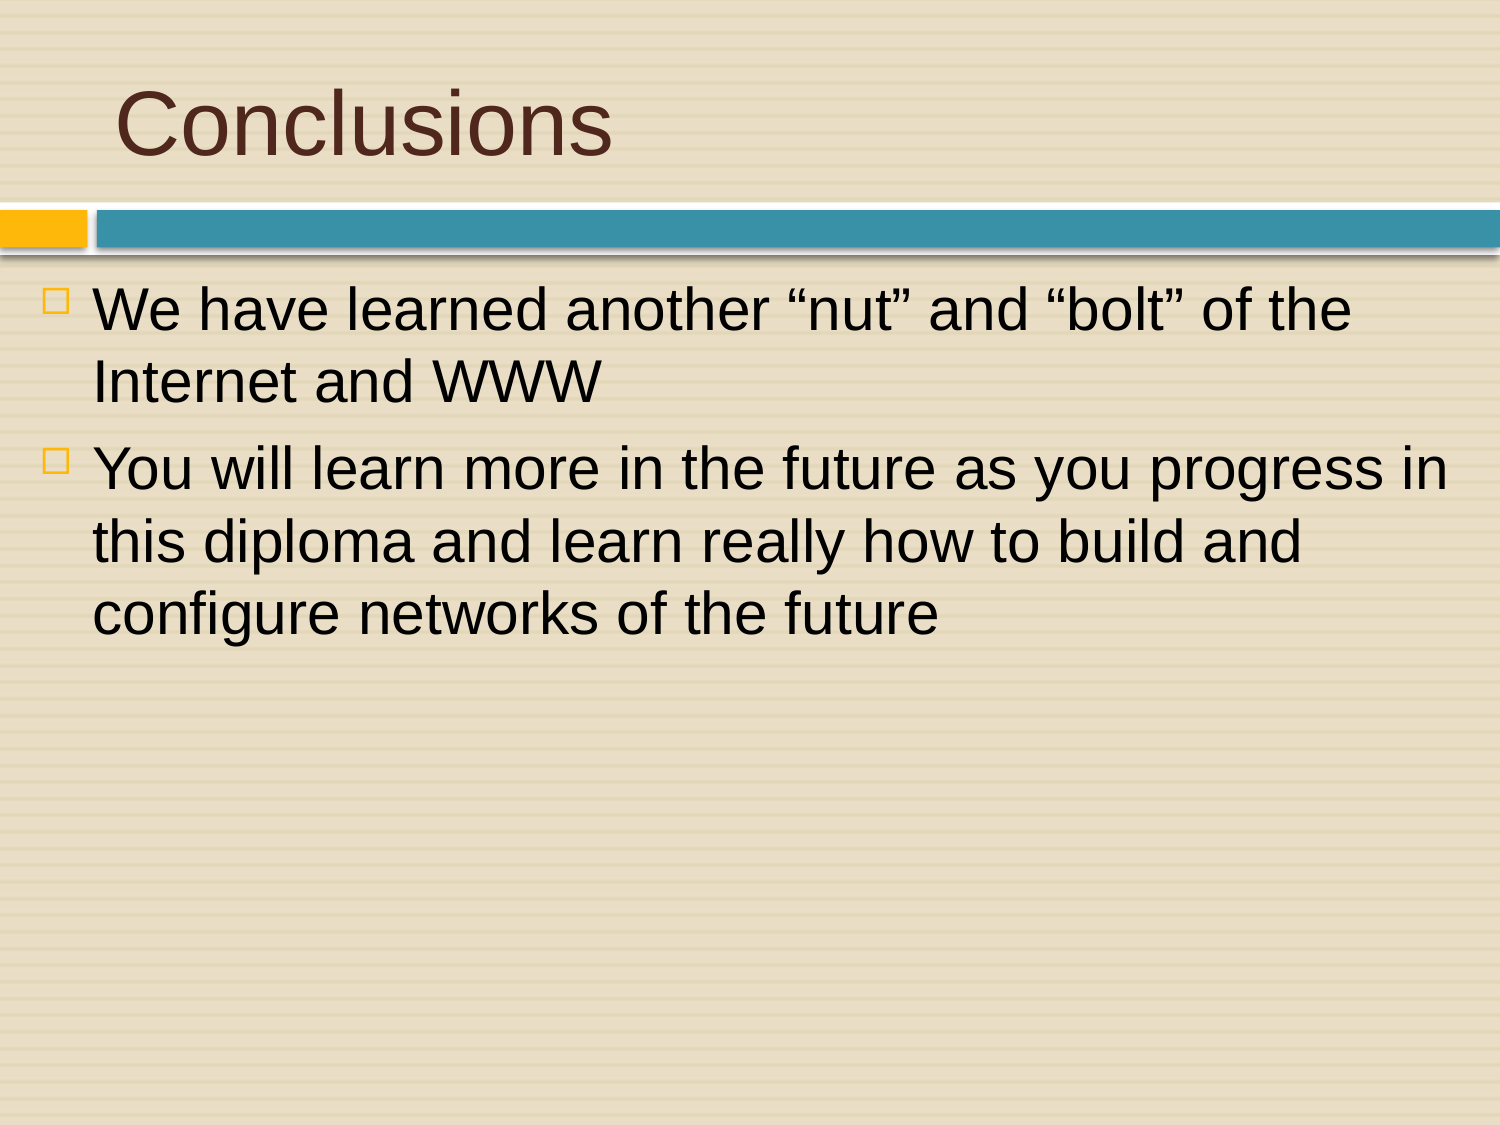

# Conclusions
We have learned another “nut” and “bolt” of the Internet and WWW
You will learn more in the future as you progress in this diploma and learn really how to build and configure networks of the future